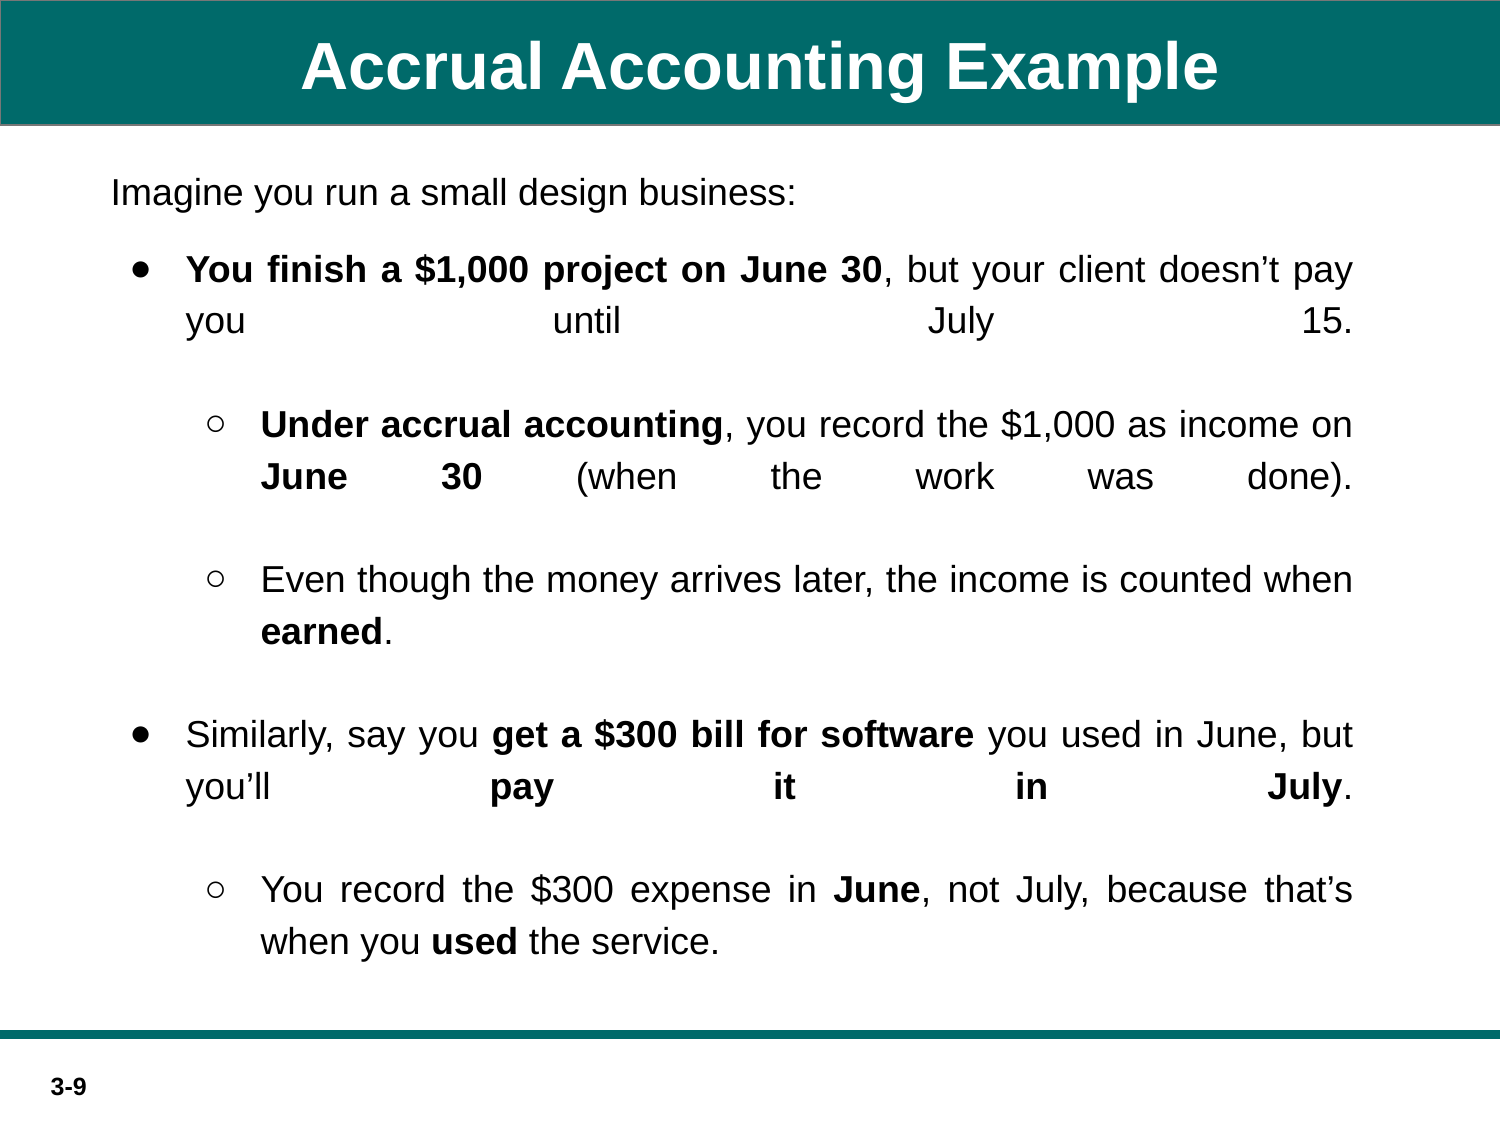

Accrual Accounting Example
Imagine you run a small design business:
You finish a $1,000 project on June 30, but your client doesn’t pay you until July 15.
Under accrual accounting, you record the $1,000 as income on June 30 (when the work was done).
Even though the money arrives later, the income is counted when earned.
Similarly, say you get a $300 bill for software you used in June, but you’ll pay it in July.
You record the $300 expense in June, not July, because that’s when you used the service.